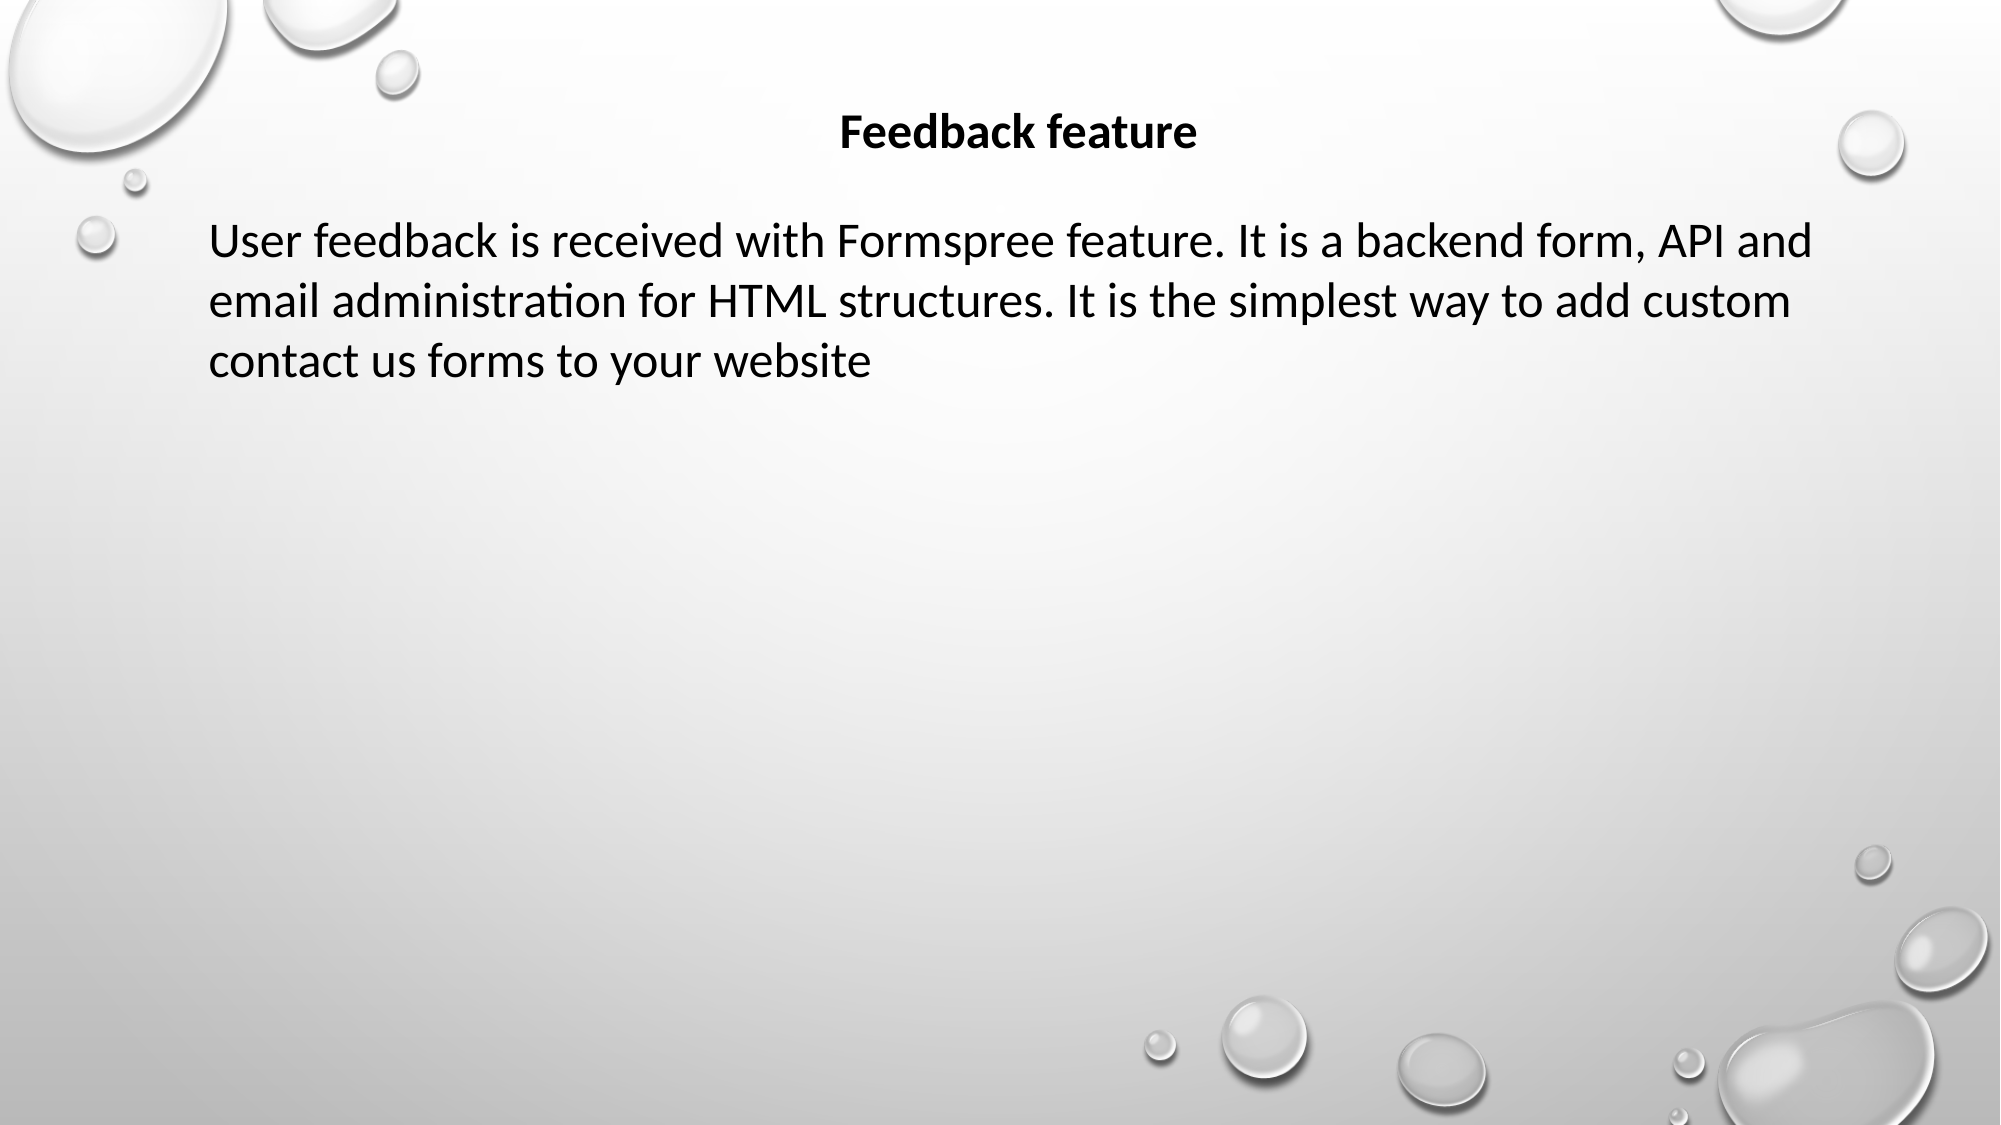

Feedback feature
User feedback is received with Formspree feature. It is a backend form, API and email administration for HTML structures. It is the simplest way to add custom contact us forms to your website